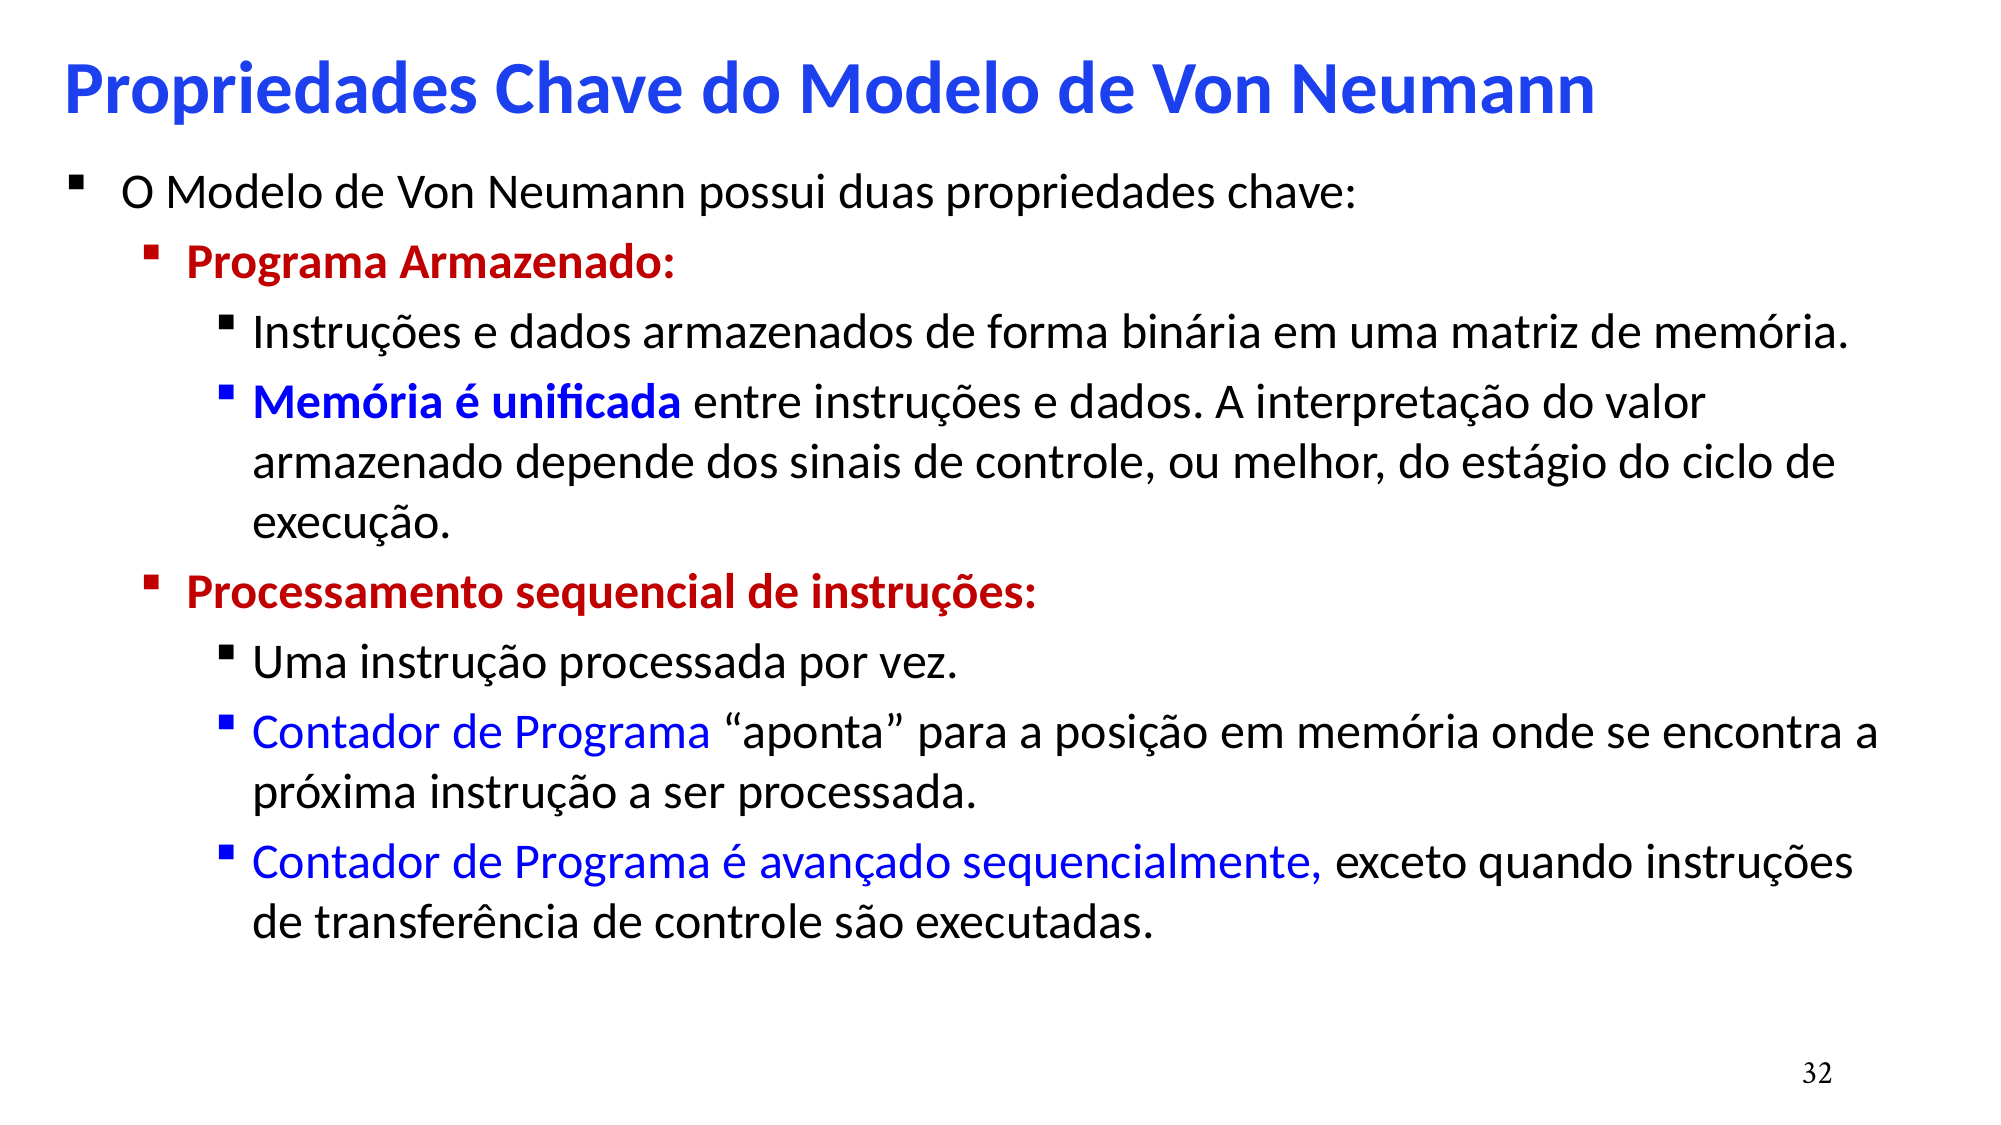

# Propriedades Chave do Modelo de Von Neumann
O Modelo de Von Neumann possui duas propriedades chave:
Programa Armazenado:
Instruções e dados armazenados de forma binária em uma matriz de memória.
Memória é unificada entre instruções e dados. A interpretação do valor armazenado depende dos sinais de controle, ou melhor, do estágio do ciclo de execução.
Processamento sequencial de instruções:
Uma instrução processada por vez.
Contador de Programa “aponta” para a posição em memória onde se encontra a próxima instrução a ser processada.
Contador de Programa é avançado sequencialmente, exceto quando instruções de transferência de controle são executadas.

32